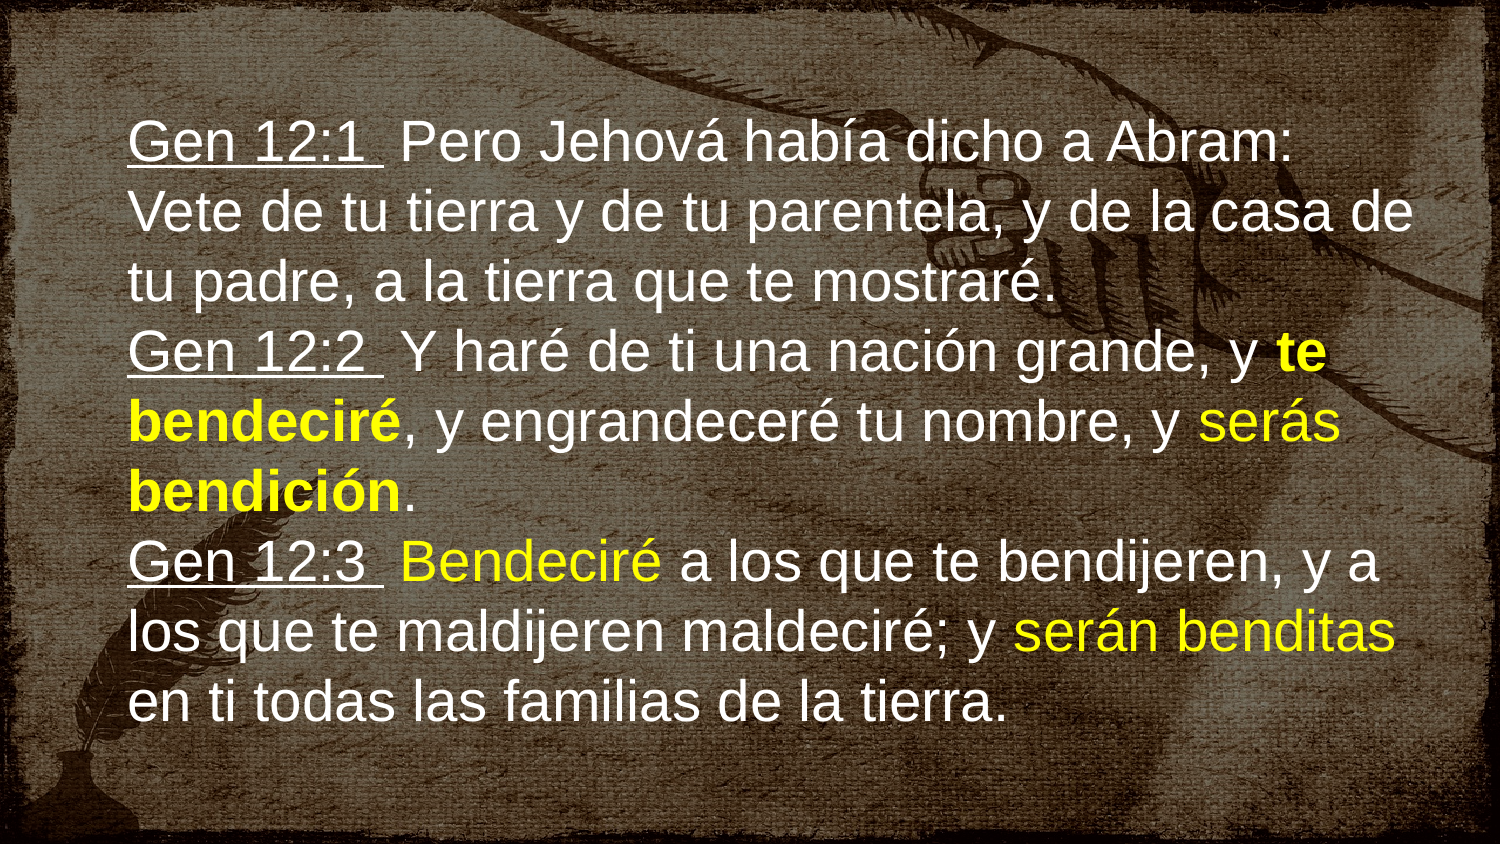

Gen 12:1  Pero Jehová había dicho a Abram: Vete de tu tierra y de tu parentela, y de la casa de tu padre, a la tierra que te mostraré.
Gen 12:2  Y haré de ti una nación grande, y te bendeciré, y engrandeceré tu nombre, y serás bendición.
Gen 12:3  Bendeciré a los que te bendijeren, y a los que te maldijeren maldeciré; y serán benditas en ti todas las familias de la tierra.